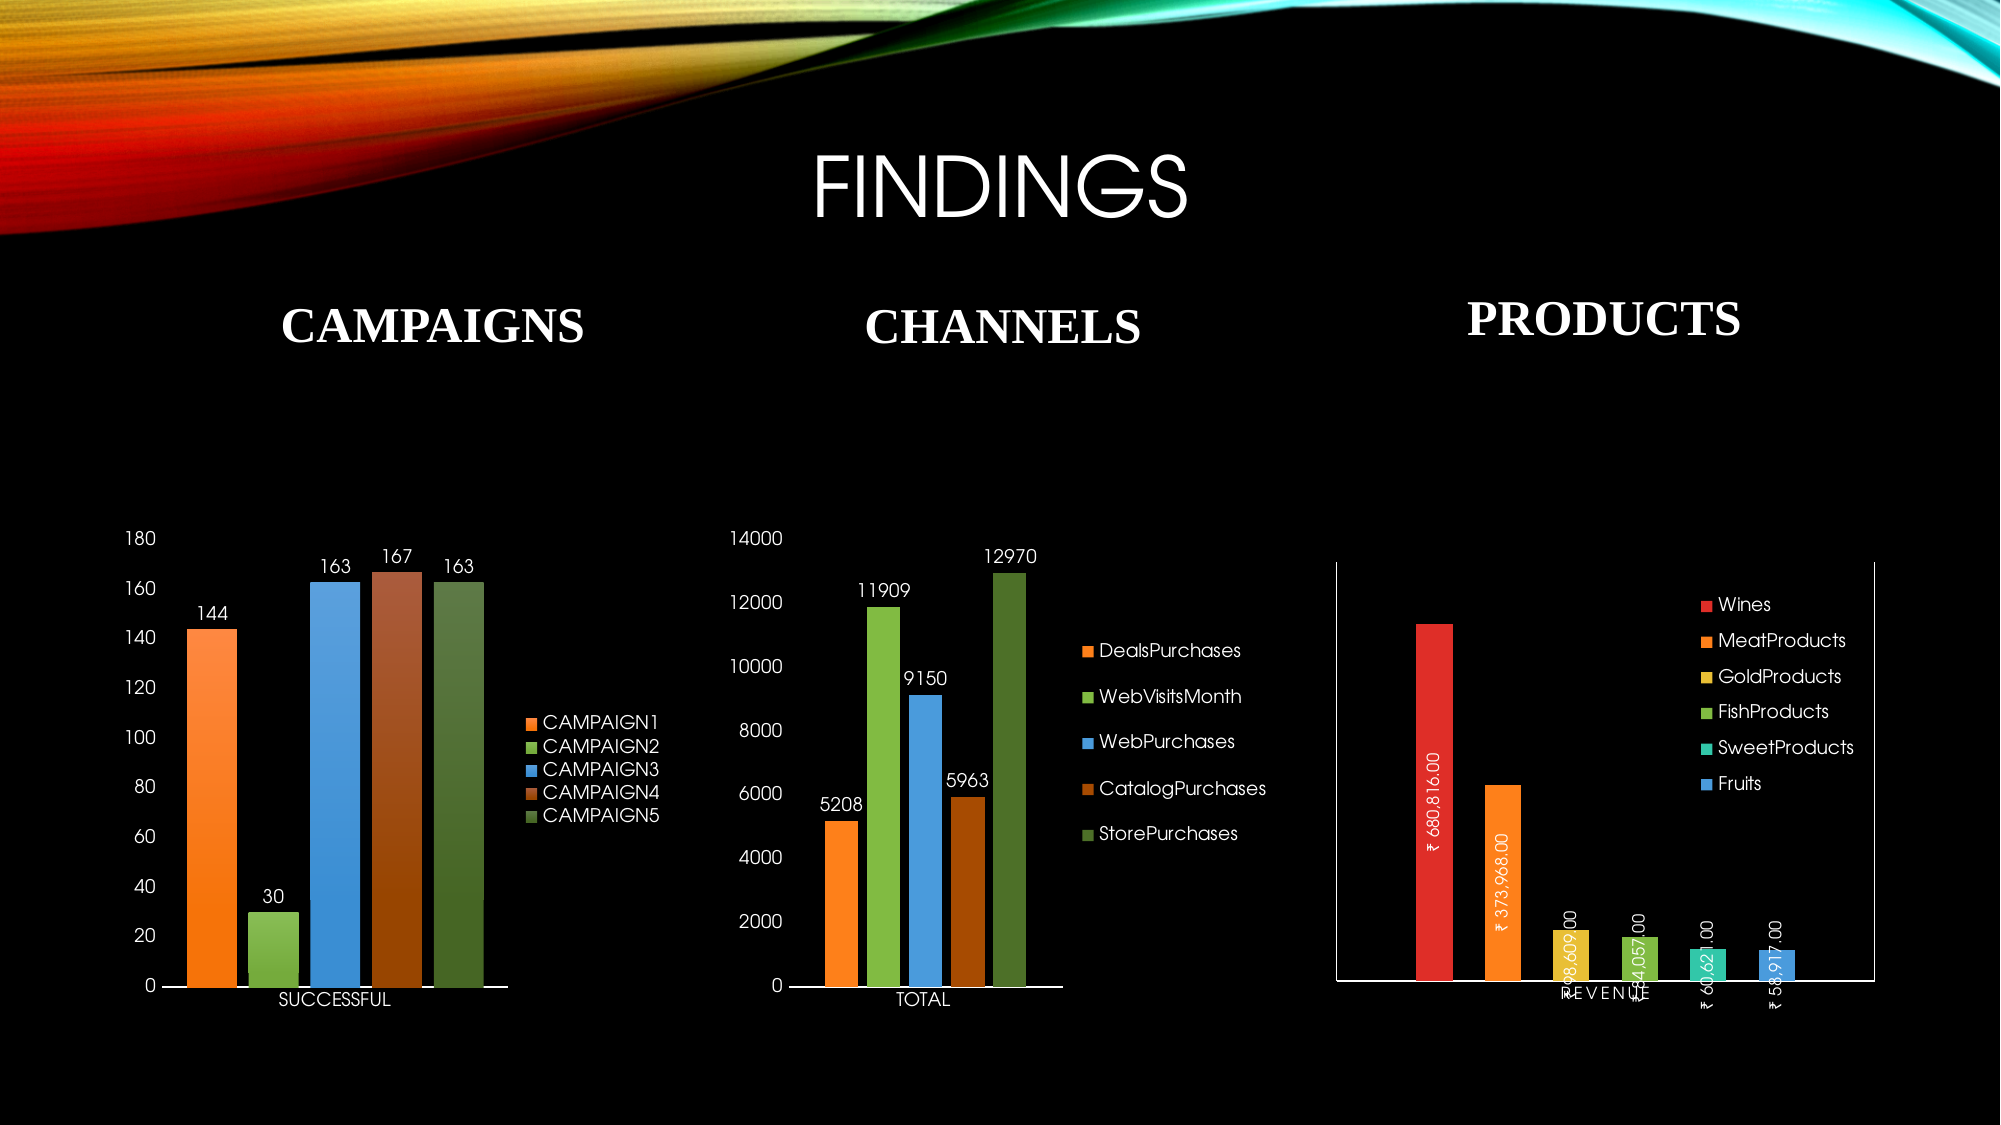

# findings
PRODUCTS
CHANNELS
CAMPAIGNS

### Chart

| Category | CAMPAIGN1 | CAMPAIGN2 | CAMPAIGN3 | CAMPAIGN4 | CAMPAIGN5 |
|---|---|---|---|---|---|
| SUCCESSFUL | 144.0 | 30.0 | 163.0 | 167.0 | 163.0 |

### Chart

| Category | DealsPurchases | WebVisitsMonth | WebPurchases | CatalogPurchases | StorePurchases |
|---|---|---|---|---|---|
| TOTAL  | 5208.0 | 11909.0 | 9150.0 | 5963.0 | 12970.0 |

### Chart

| Category | Wines | MeatProducts | GoldProducts | FishProducts | SweetProducts | Fruits |
|---|---|---|---|---|---|---|
|  REVENUE  | 680816.0 | 373968.0 | 98609.0 | 84057.0 | 60621.0 | 58917.0 |